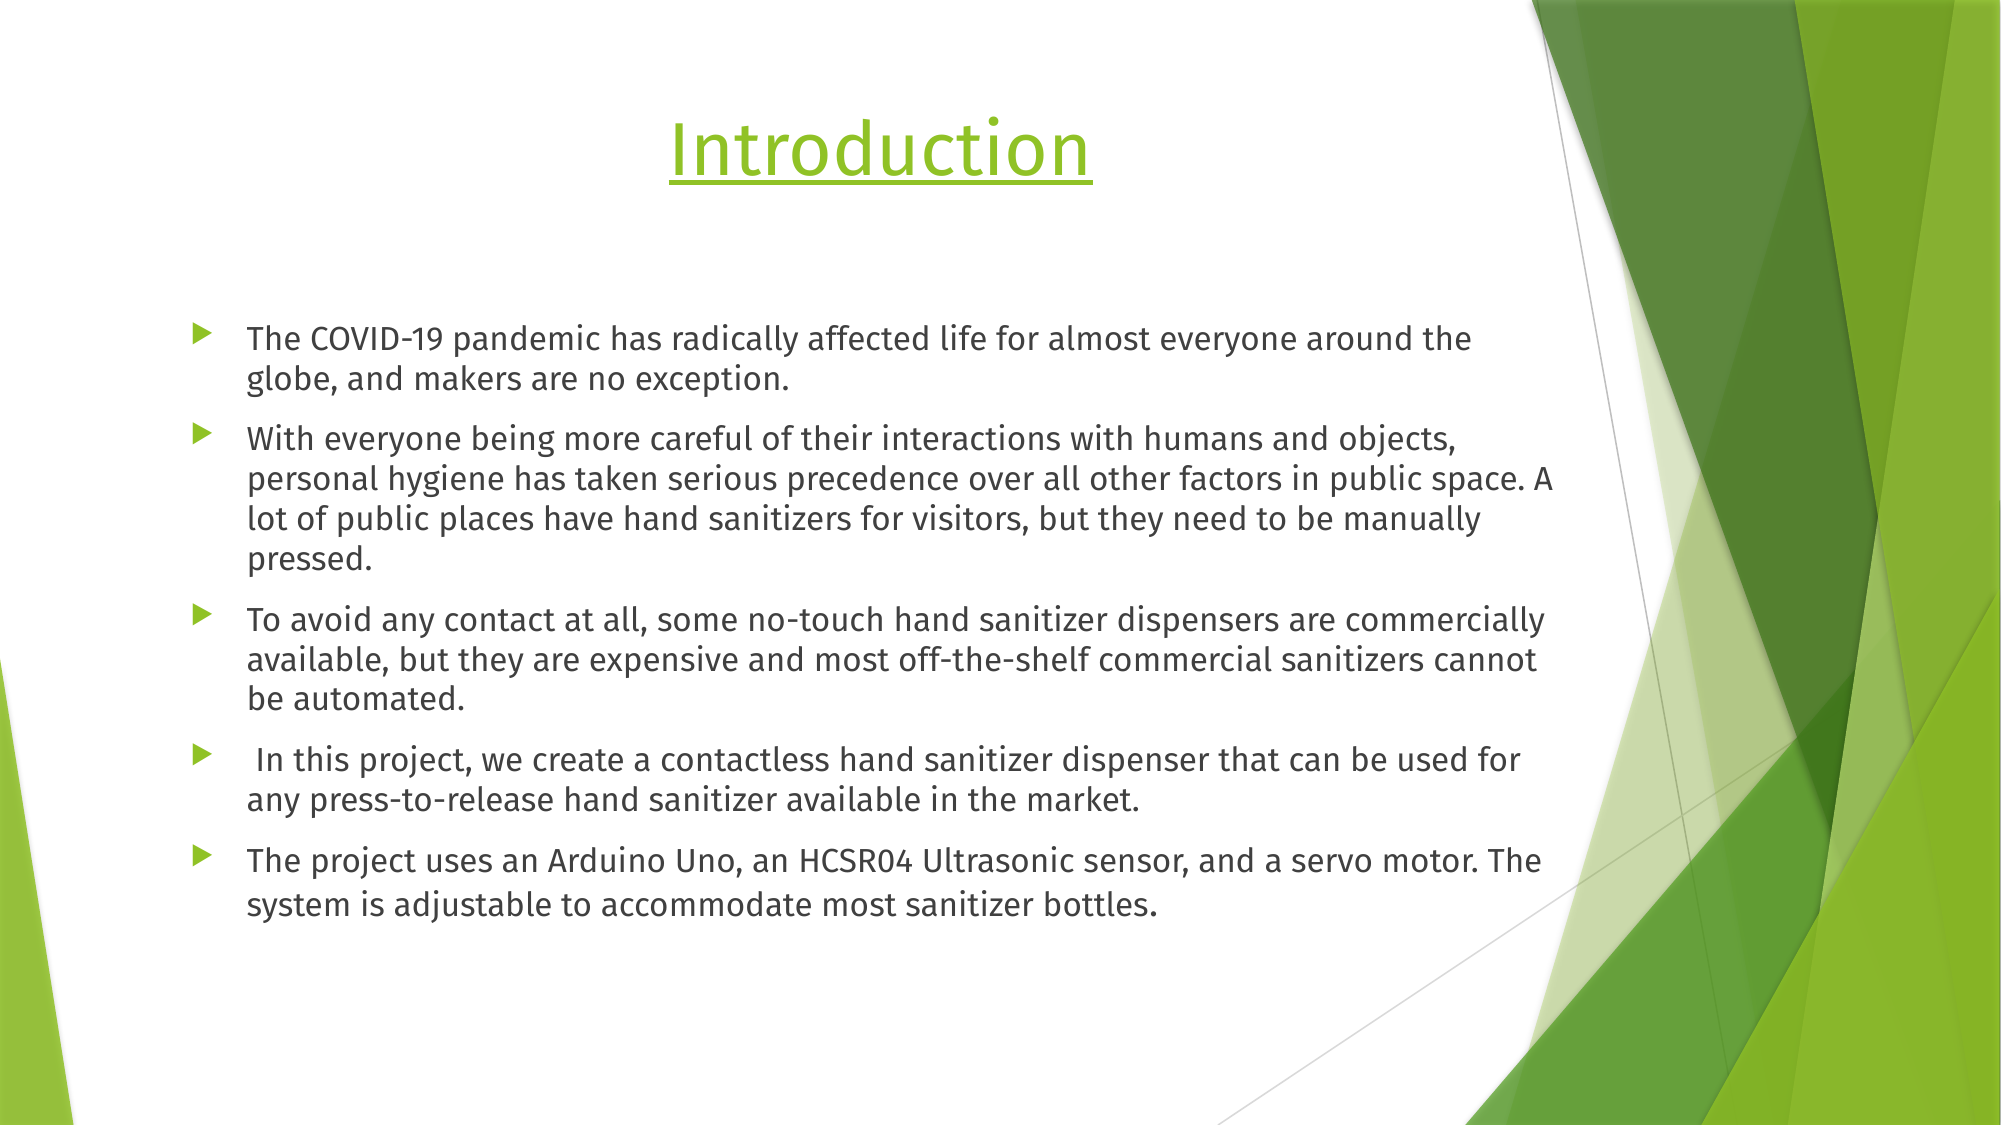

# Introduction
The COVID-19 pandemic has radically affected life for almost everyone around the globe, and makers are no exception.
With everyone being more careful of their interactions with humans and objects, personal hygiene has taken serious precedence over all other factors in public space. A lot of public places have hand sanitizers for visitors, but they need to be manually pressed.
To avoid any contact at all, some no-touch hand sanitizer dispensers are commercially available, but they are expensive and most off-the-shelf commercial sanitizers cannot be automated.
 In this project, we create a contactless hand sanitizer dispenser that can be used for any press-to-release hand sanitizer available in the market.
The project uses an Arduino Uno, an HCSR04 Ultrasonic sensor, and a servo motor. The system is adjustable to accommodate most sanitizer bottles.